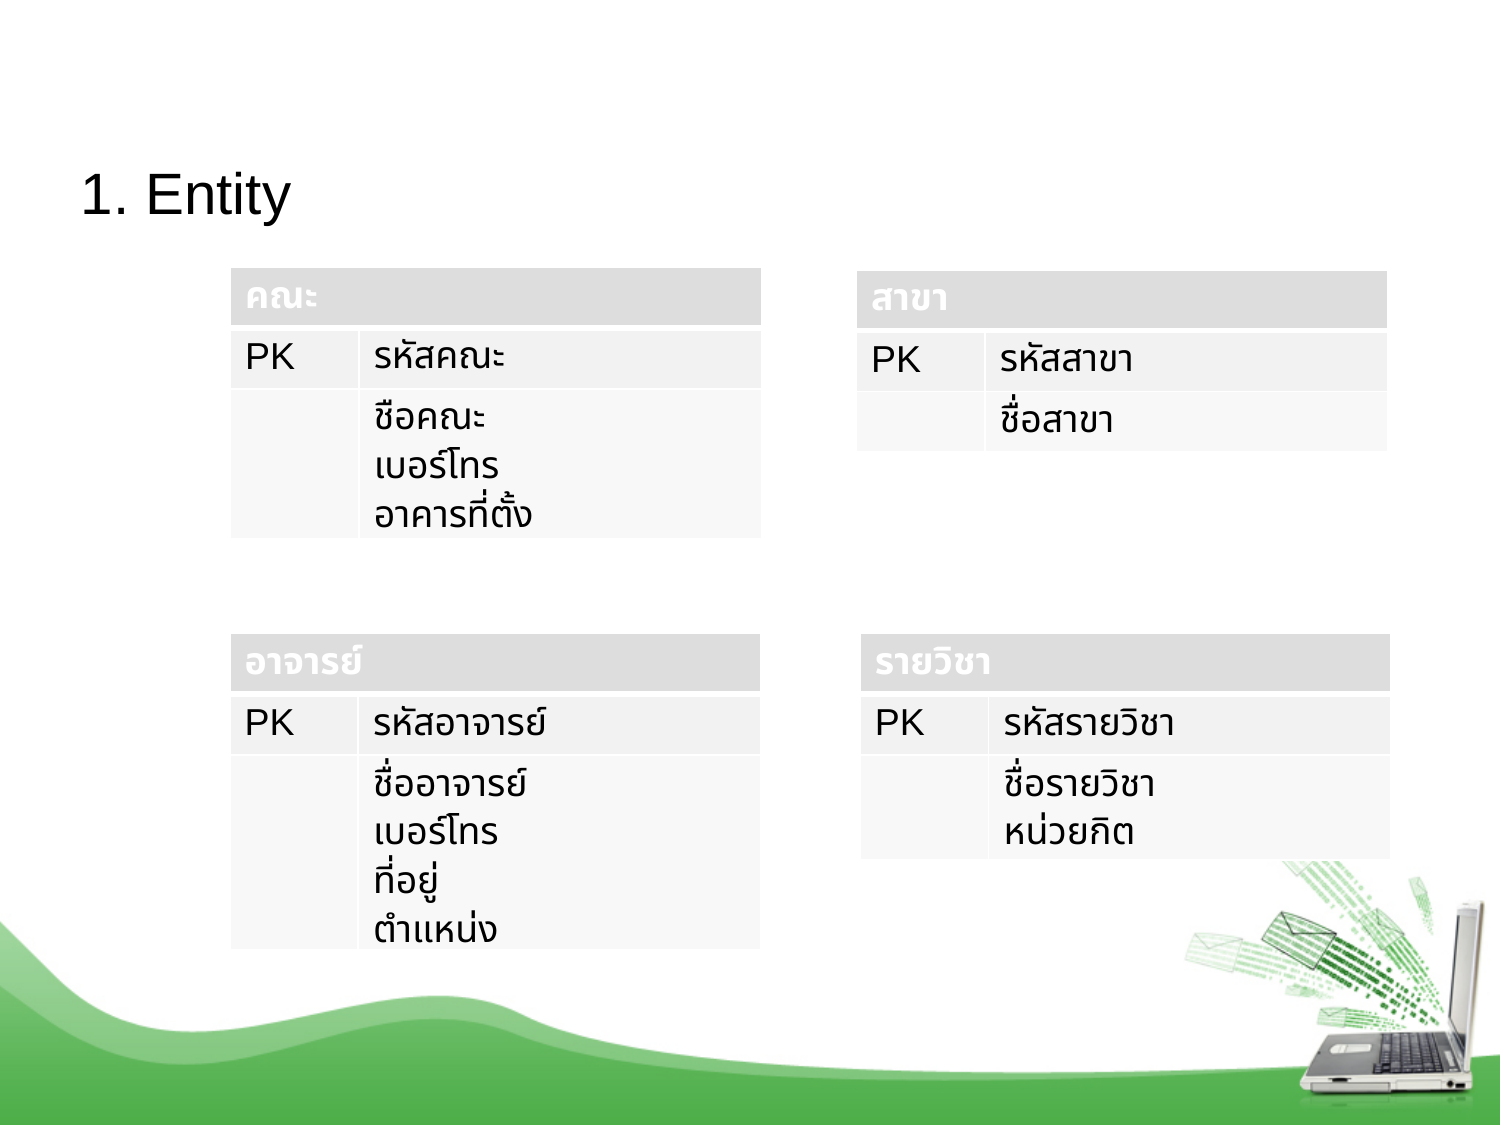

1. Entity
| คณะ |  |
| --- | --- |
| PK | รหัสคณะ |
|  | ชือคณะ เบอร์โทร อาคารที่ตั้ง |
| สาขา |  |
| --- | --- |
| PK | รหัสสาขา |
|  | ชื่อสาขา |
| อาจารย์ |  |
| --- | --- |
| PK | รหัสอาจารย์ |
|  | ชื่ออาจารย์ เบอร์โทร ที่อยู่ ตำแหน่ง |
| รายวิชา |  |
| --- | --- |
| PK | รหัสรายวิชา |
|  | ชื่อรายวิชา หน่วยกิต |